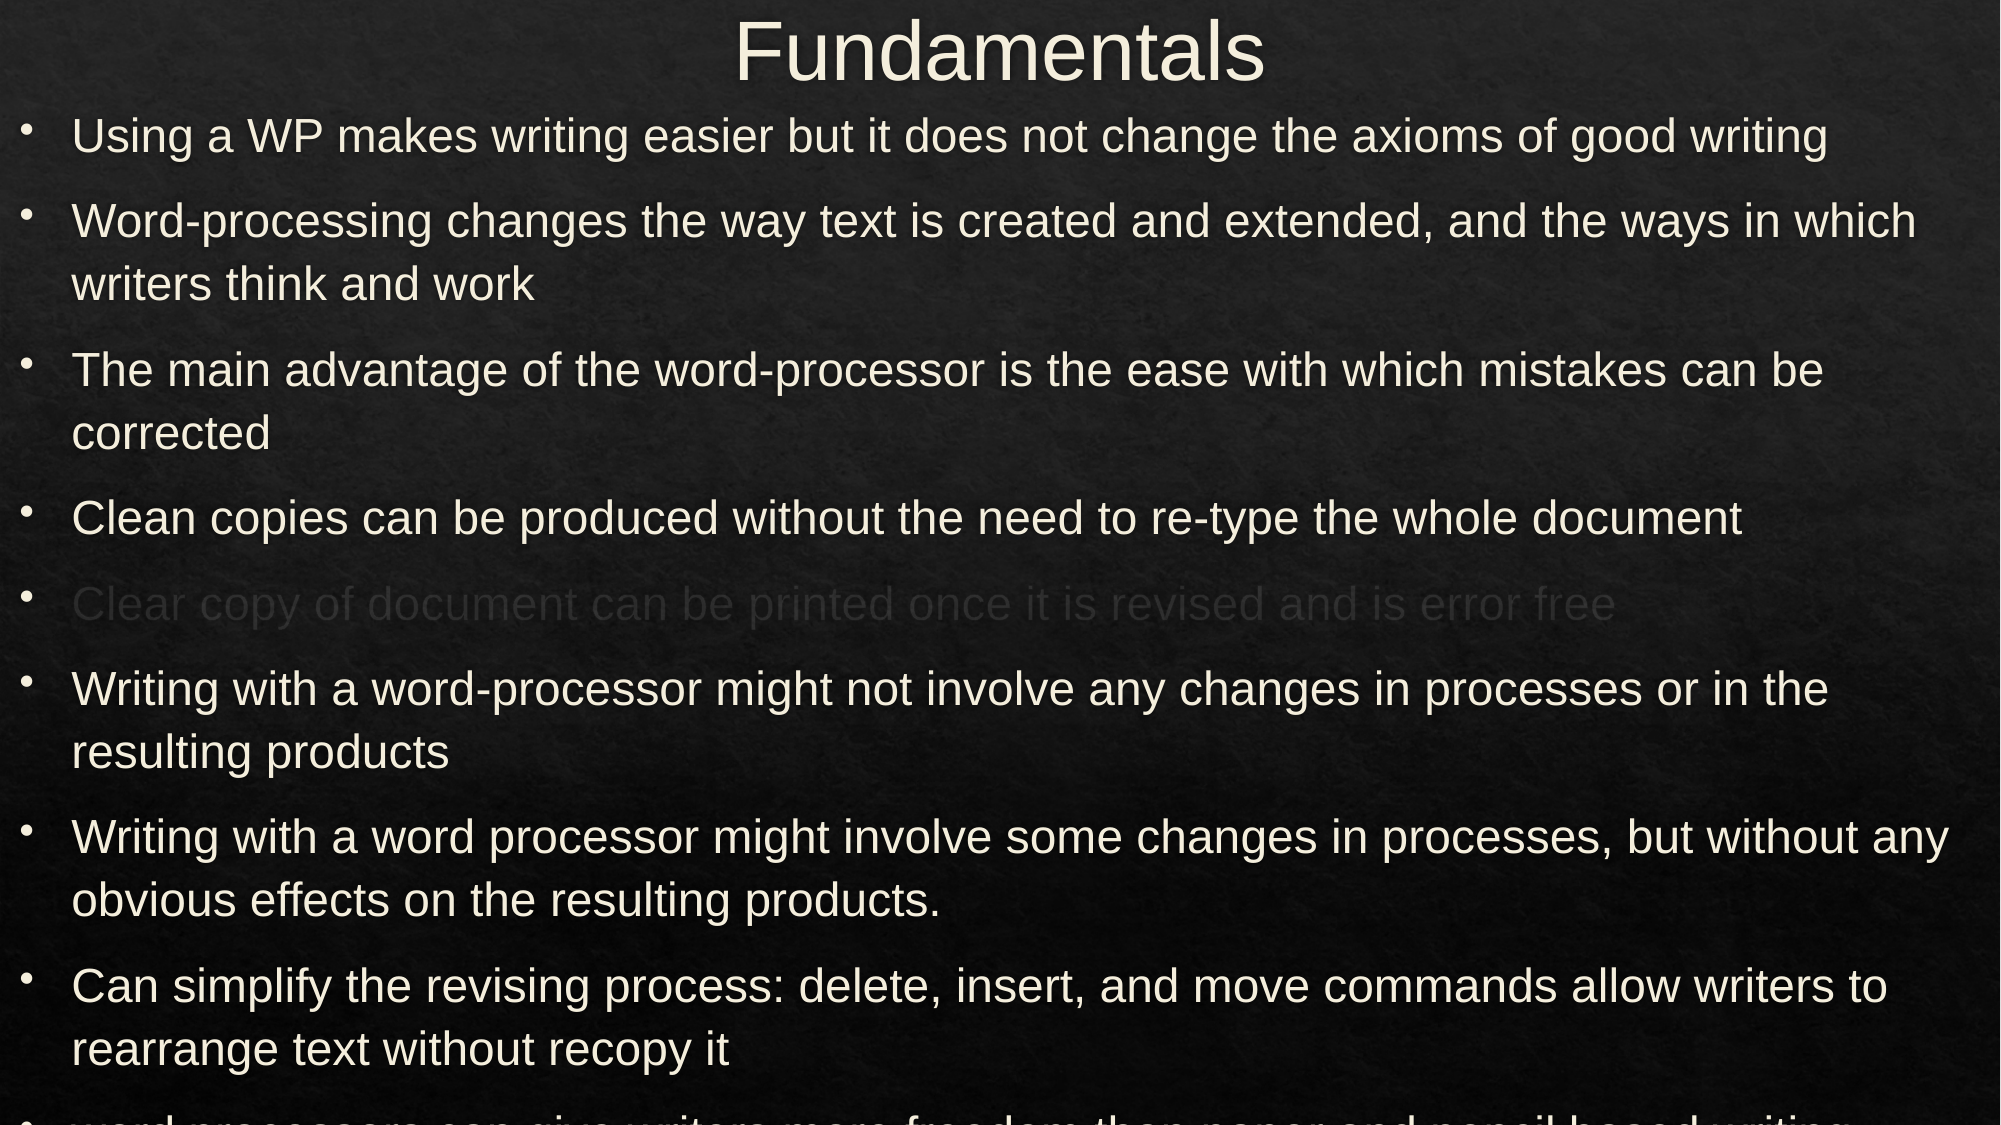

# Fundamentals
Using a WP makes writing easier but it does not change the axioms of good writing
Word-processing changes the way text is created and extended, and the ways in which writers think and work
The main advantage of the word-processor is the ease with which mistakes can be corrected
Clean copies can be produced without the need to re-type the whole document
Clear copy of document can be printed once it is revised and is error free
Writing with a word-processor might not involve any changes in processes or in the resulting products
Writing with a word processor might involve some changes in processes, but without any obvious effects on the resulting products.
Can simplify the revising process: delete, insert, and move commands allow writers to rearrange text without recopy it
word processors can give writers more freedom than paper and pencil based writing because writers can compose text sequentially, follow an outline, or insert ideas at any point in a text